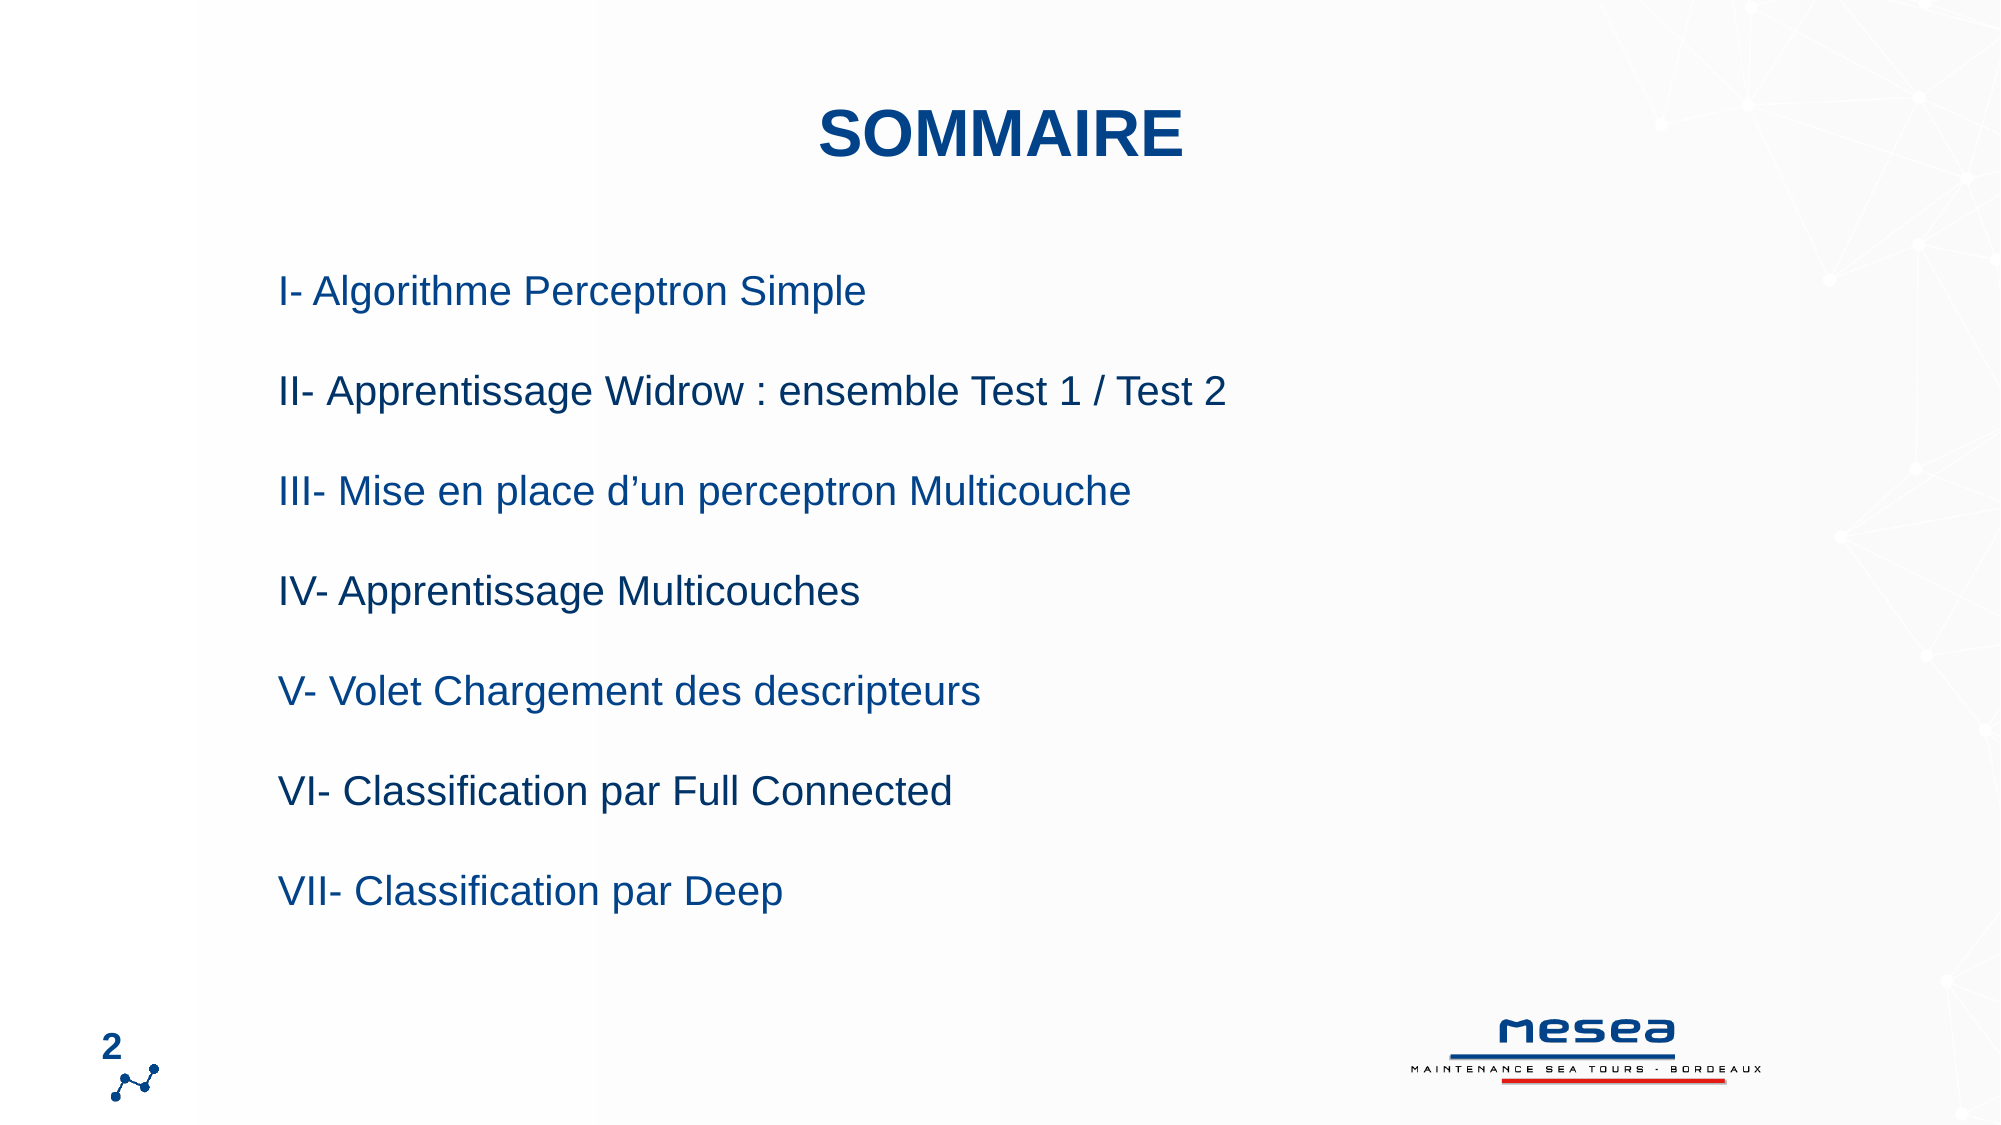

Sommaire
I- Algorithme Perceptron Simple

II- Apprentissage Widrow : ensemble Test 1 / Test 2

III- Mise en place d’un perceptron Multicouche

IV- Apprentissage Multicouches

V- Volet Chargement des descripteurs

VI- Classification par Full Connected

VII- Classification par Deep
2